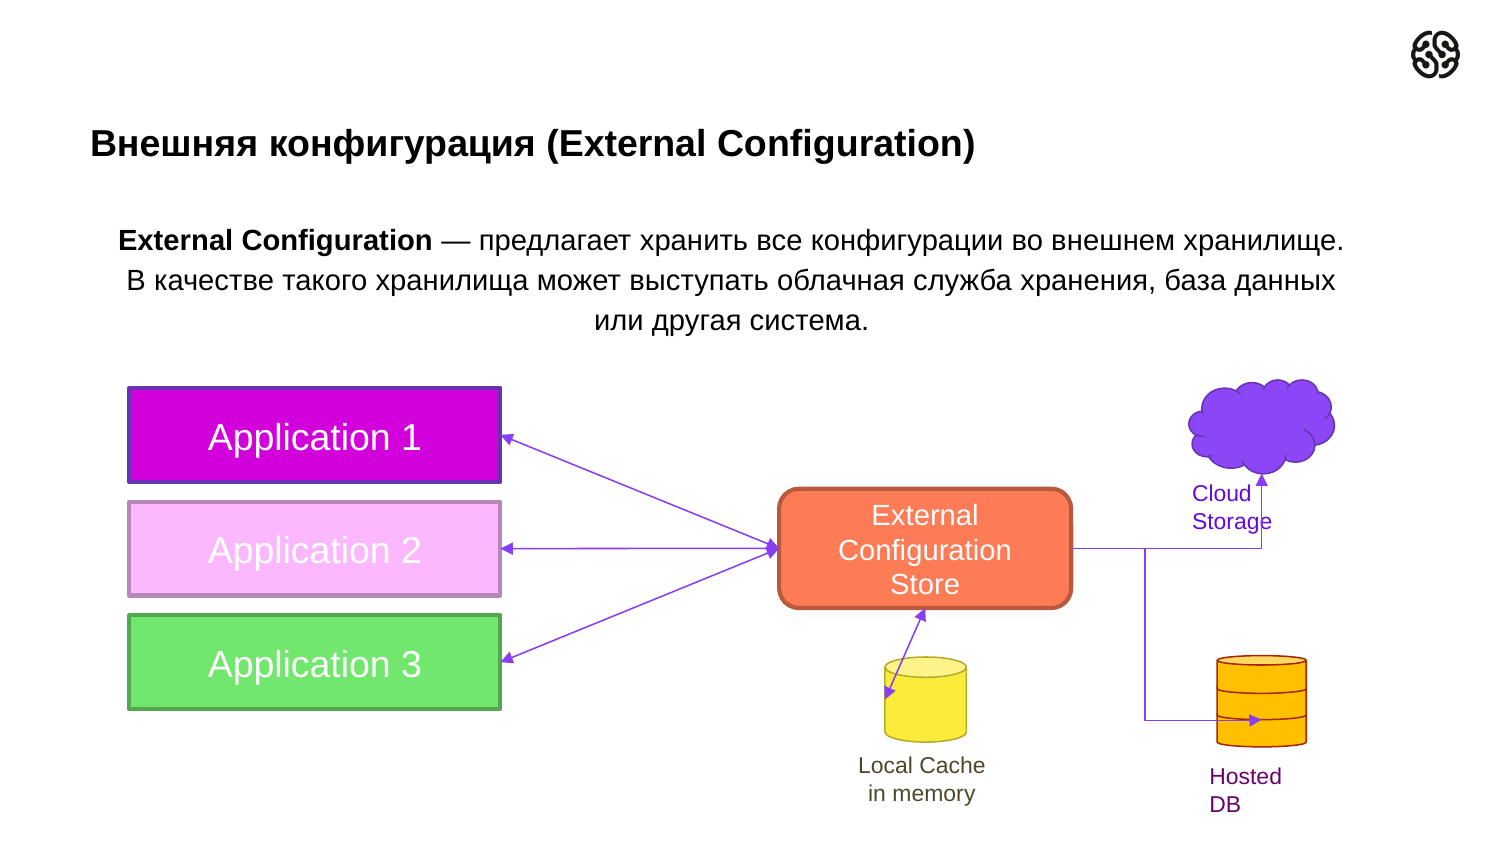

# Внешняя конфигурация (External Configuration)
External Configuration — предлагает хранить все конфигурации во внешнем хранилище. В качестве такого хранилища может выступать облачная служба хранения, база данных или другая система.

Cloud Storage
Application 1
External Configuration Store
Application 2
Application 3

Local Cache in memory
Hosted DB